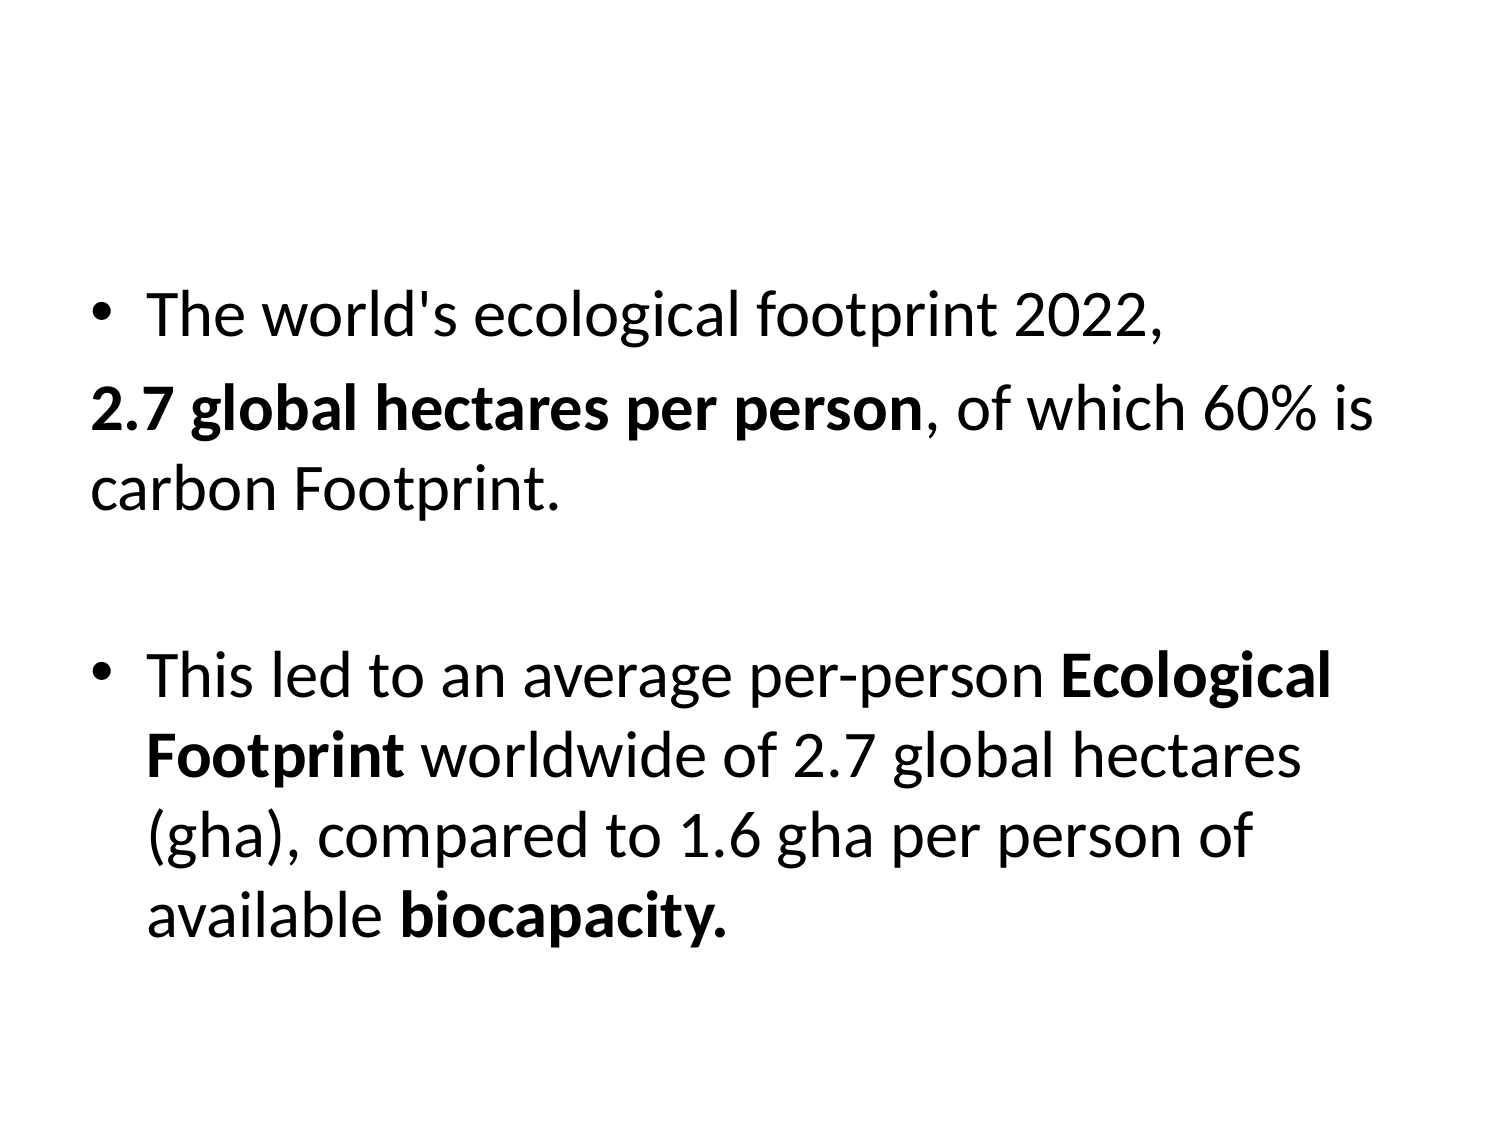

The world's ecological footprint 2022,
2.7 global hectares per person, of which 60% is carbon Footprint.

This led to an average per-person Ecological Footprint worldwide of 2.7 global hectares (gha), compared to 1.6 gha per person of available biocapacity.